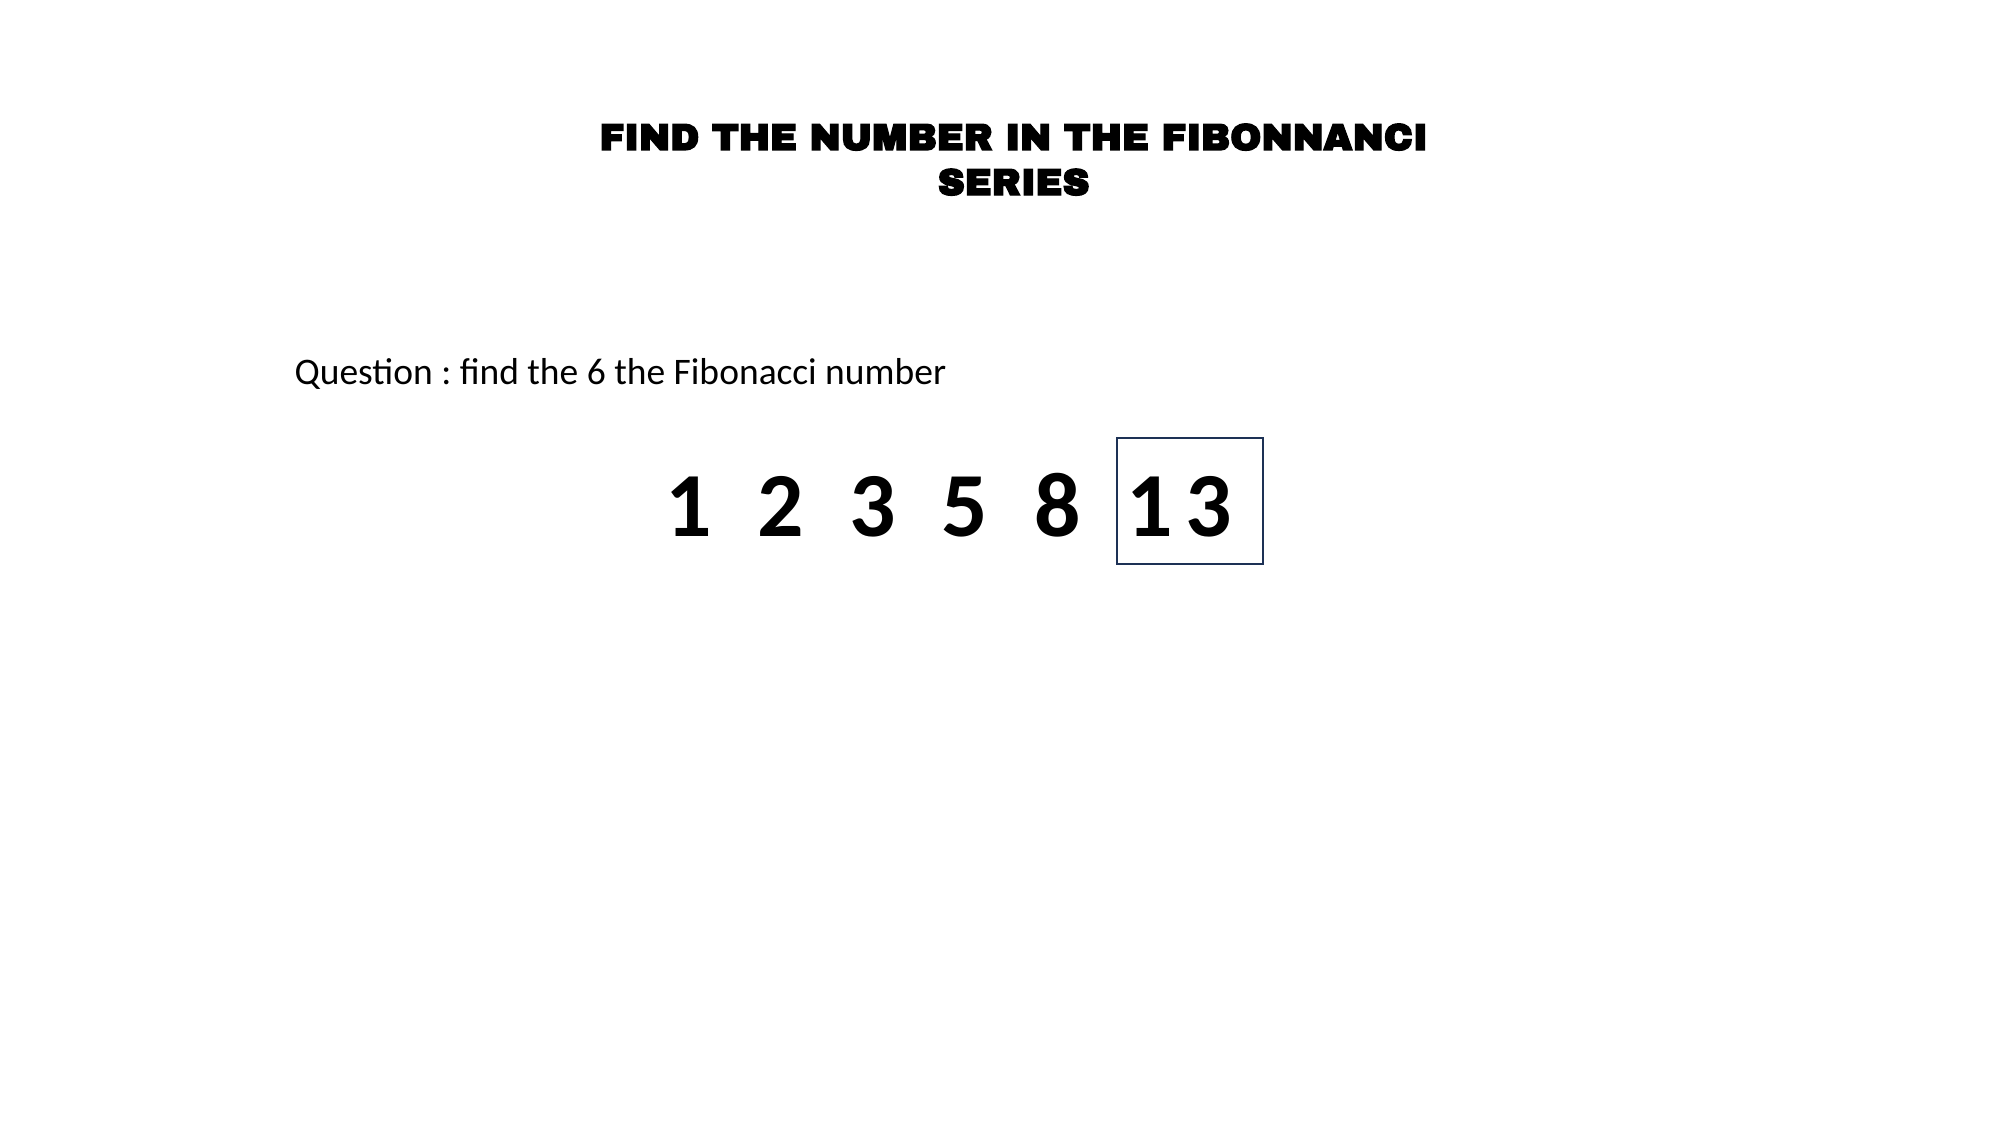

FIND THE NUMBER IN THE FIBONNANCI SERIES
Question : find the 6 the Fibonacci number
1 2 3 5 8 13